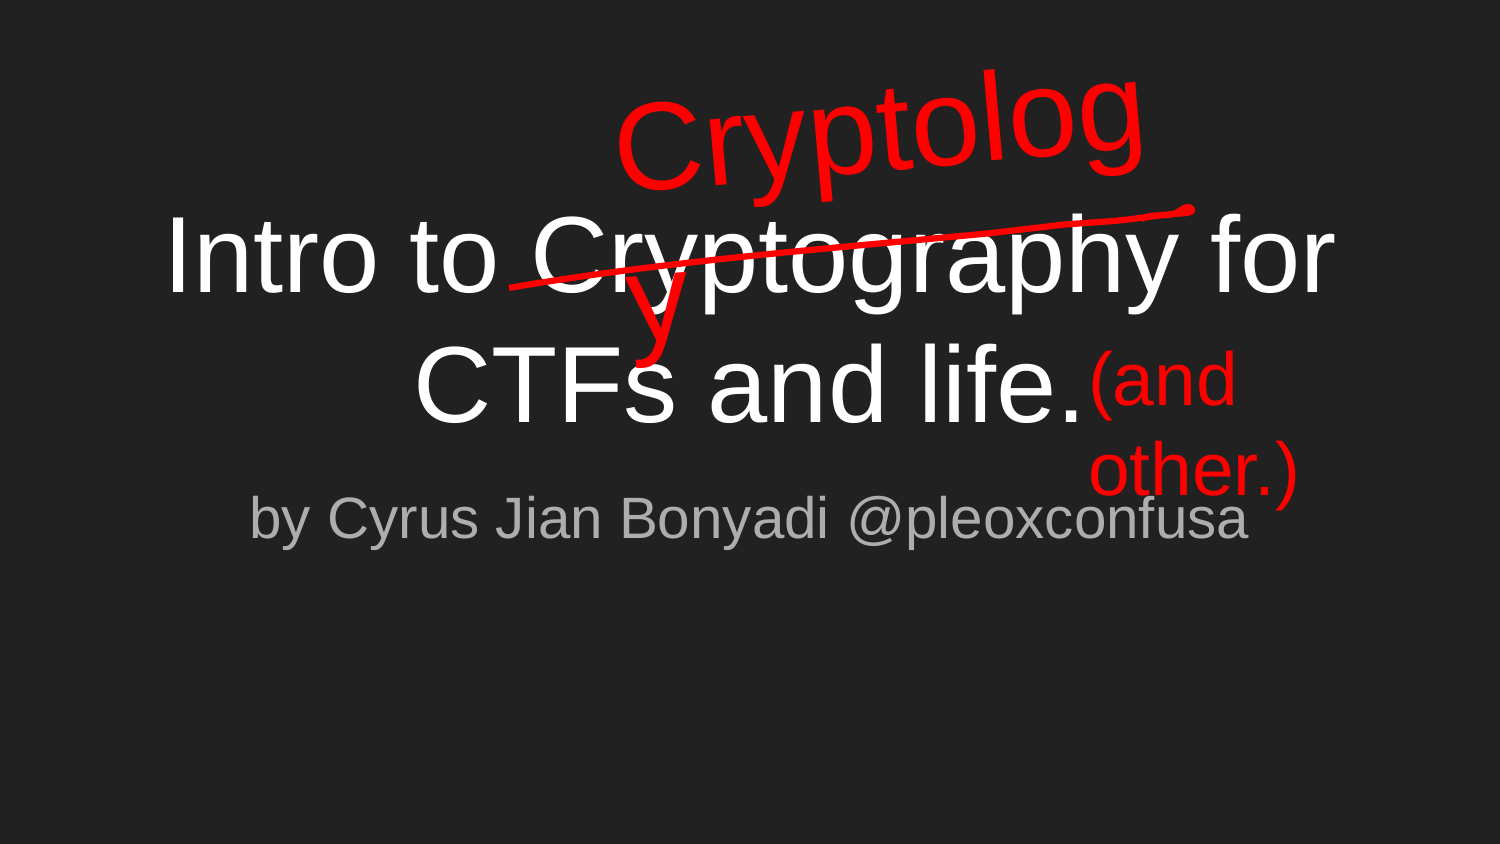

Cryptology
# Intro to Cryptography for CTFs and life.

(and other.)
by Cyrus Jian Bonyadi @pleoxconfusa